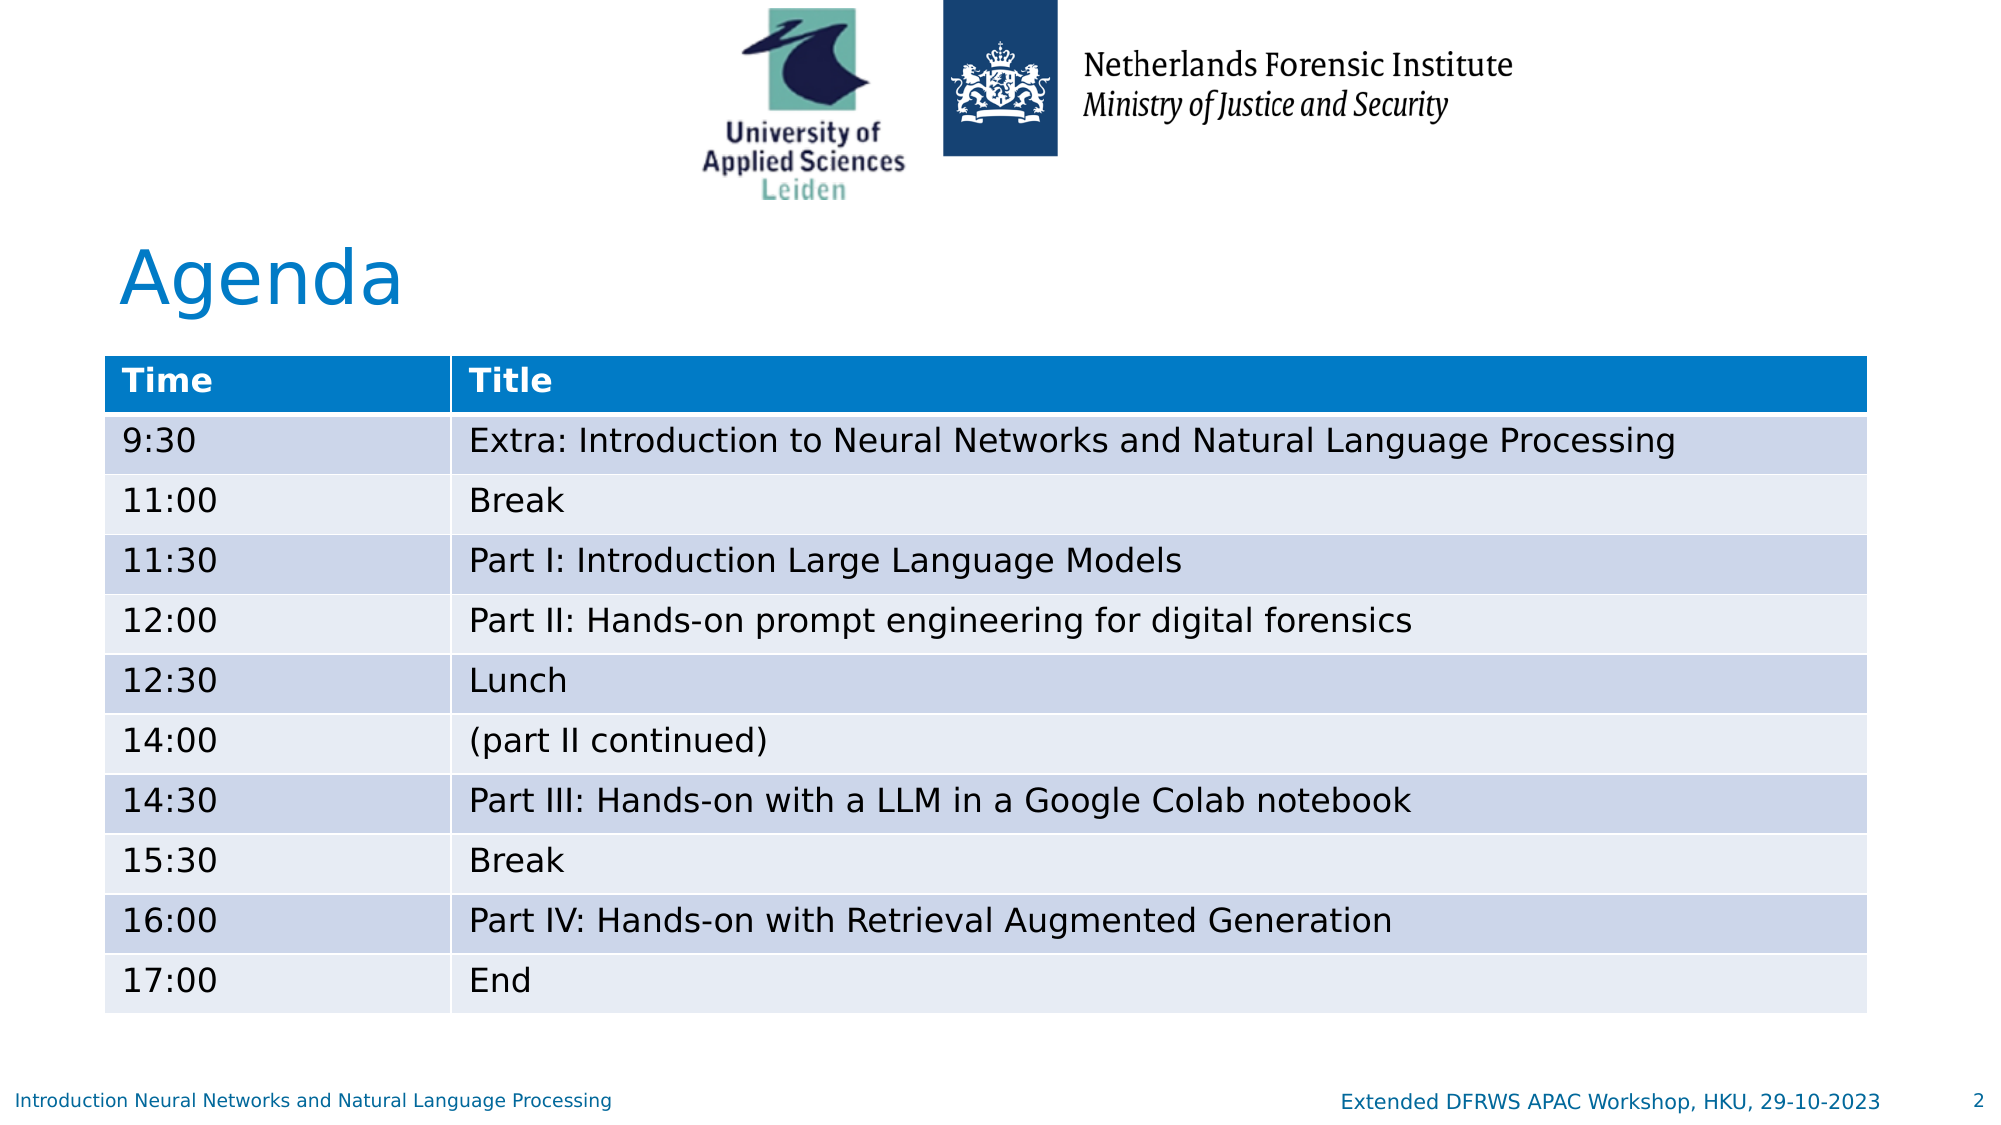

# Agenda
| Time | Title |
| --- | --- |
| 9:30 | Extra: Introduction to Neural Networks and Natural Language Processing |
| 11:00 | Break |
| 11:30 | Part I: Introduction Large Language Models |
| 12:00 | Part II: Hands-on prompt engineering for digital forensics |
| 12:30 | Lunch |
| 14:00 | (part II continued) |
| 14:30 | Part III: Hands-on with a LLM in a Google Colab notebook |
| 15:30 | Break |
| 16:00 | Part IV: Hands-on with Retrieval Augmented Generation |
| 17:00 | End |
Introduction Neural Networks and Natural Language Processing
Extended DFRWS APAC Workshop, HKU, 29-10-2023
2